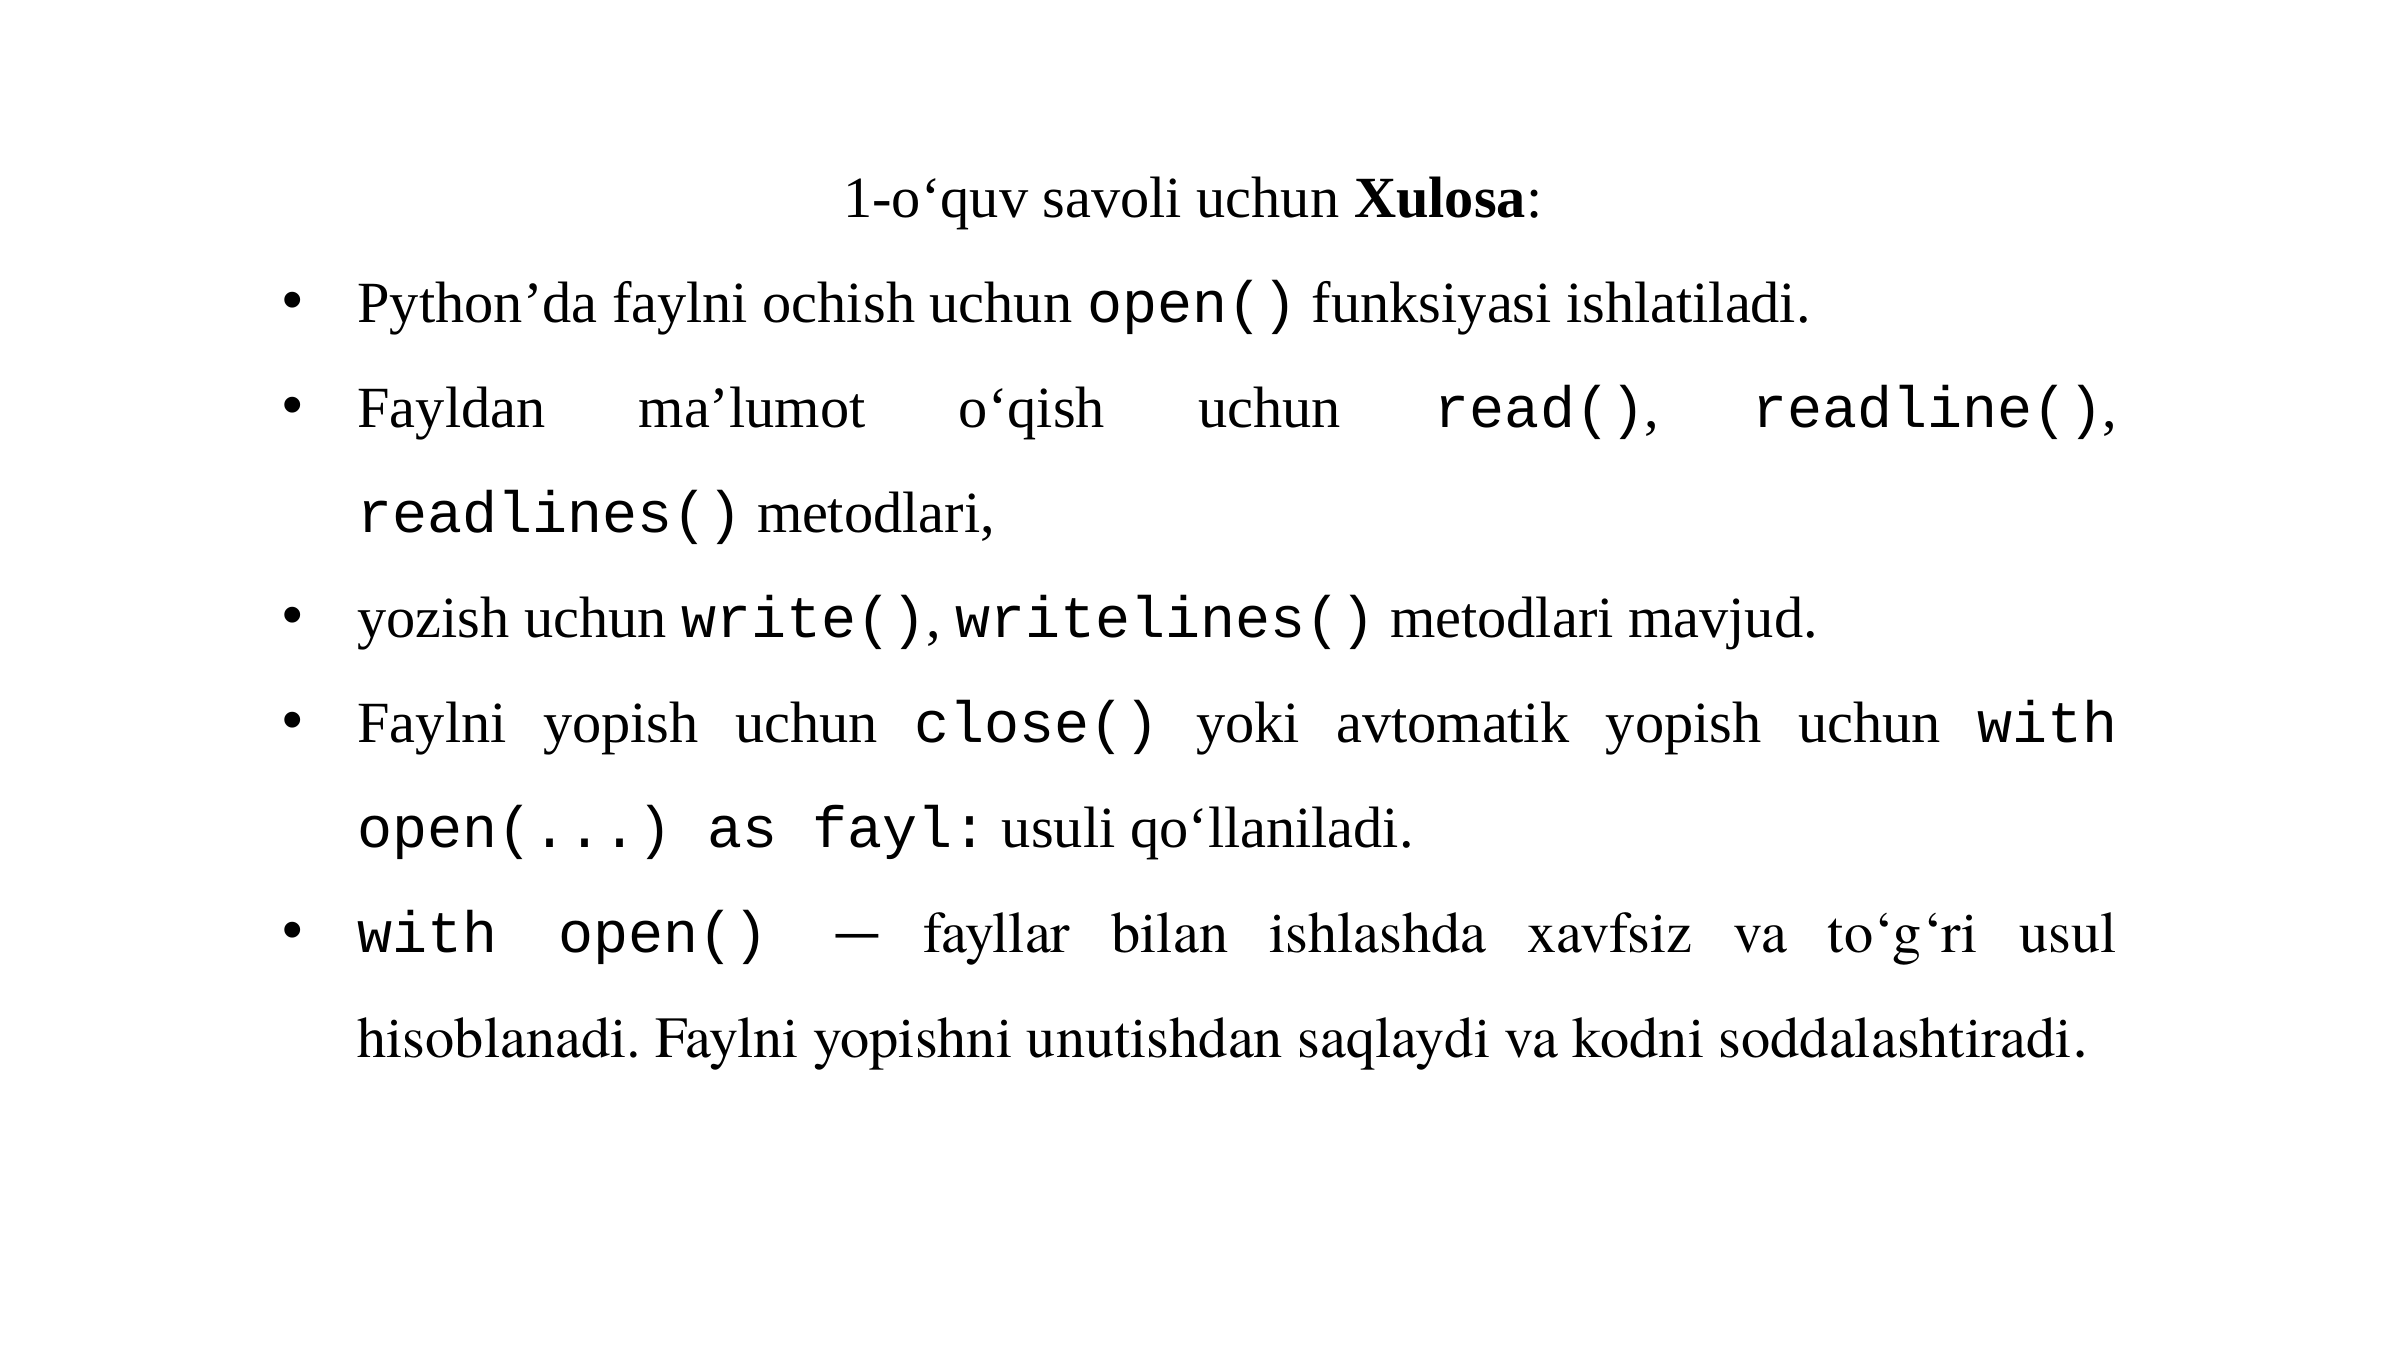

1-o‘quv savoli uchun Xulosa:
Python’da faylni ochish uchun open() funksiyasi ishlatiladi.
Fayldan ma’lumot o‘qish uchun read(), readline(), readlines() metodlari,
yozish uchun write(), writelines() metodlari mavjud.
Faylni yopish uchun close() yoki avtomatik yopish uchun with open(...) as fayl: usuli qo‘llaniladi.
with open() — fayllar bilan ishlashda xavfsiz va to‘g‘ri usul hisoblanadi. Faylni yopishni unutishdan saqlaydi va kodni soddalashtiradi.